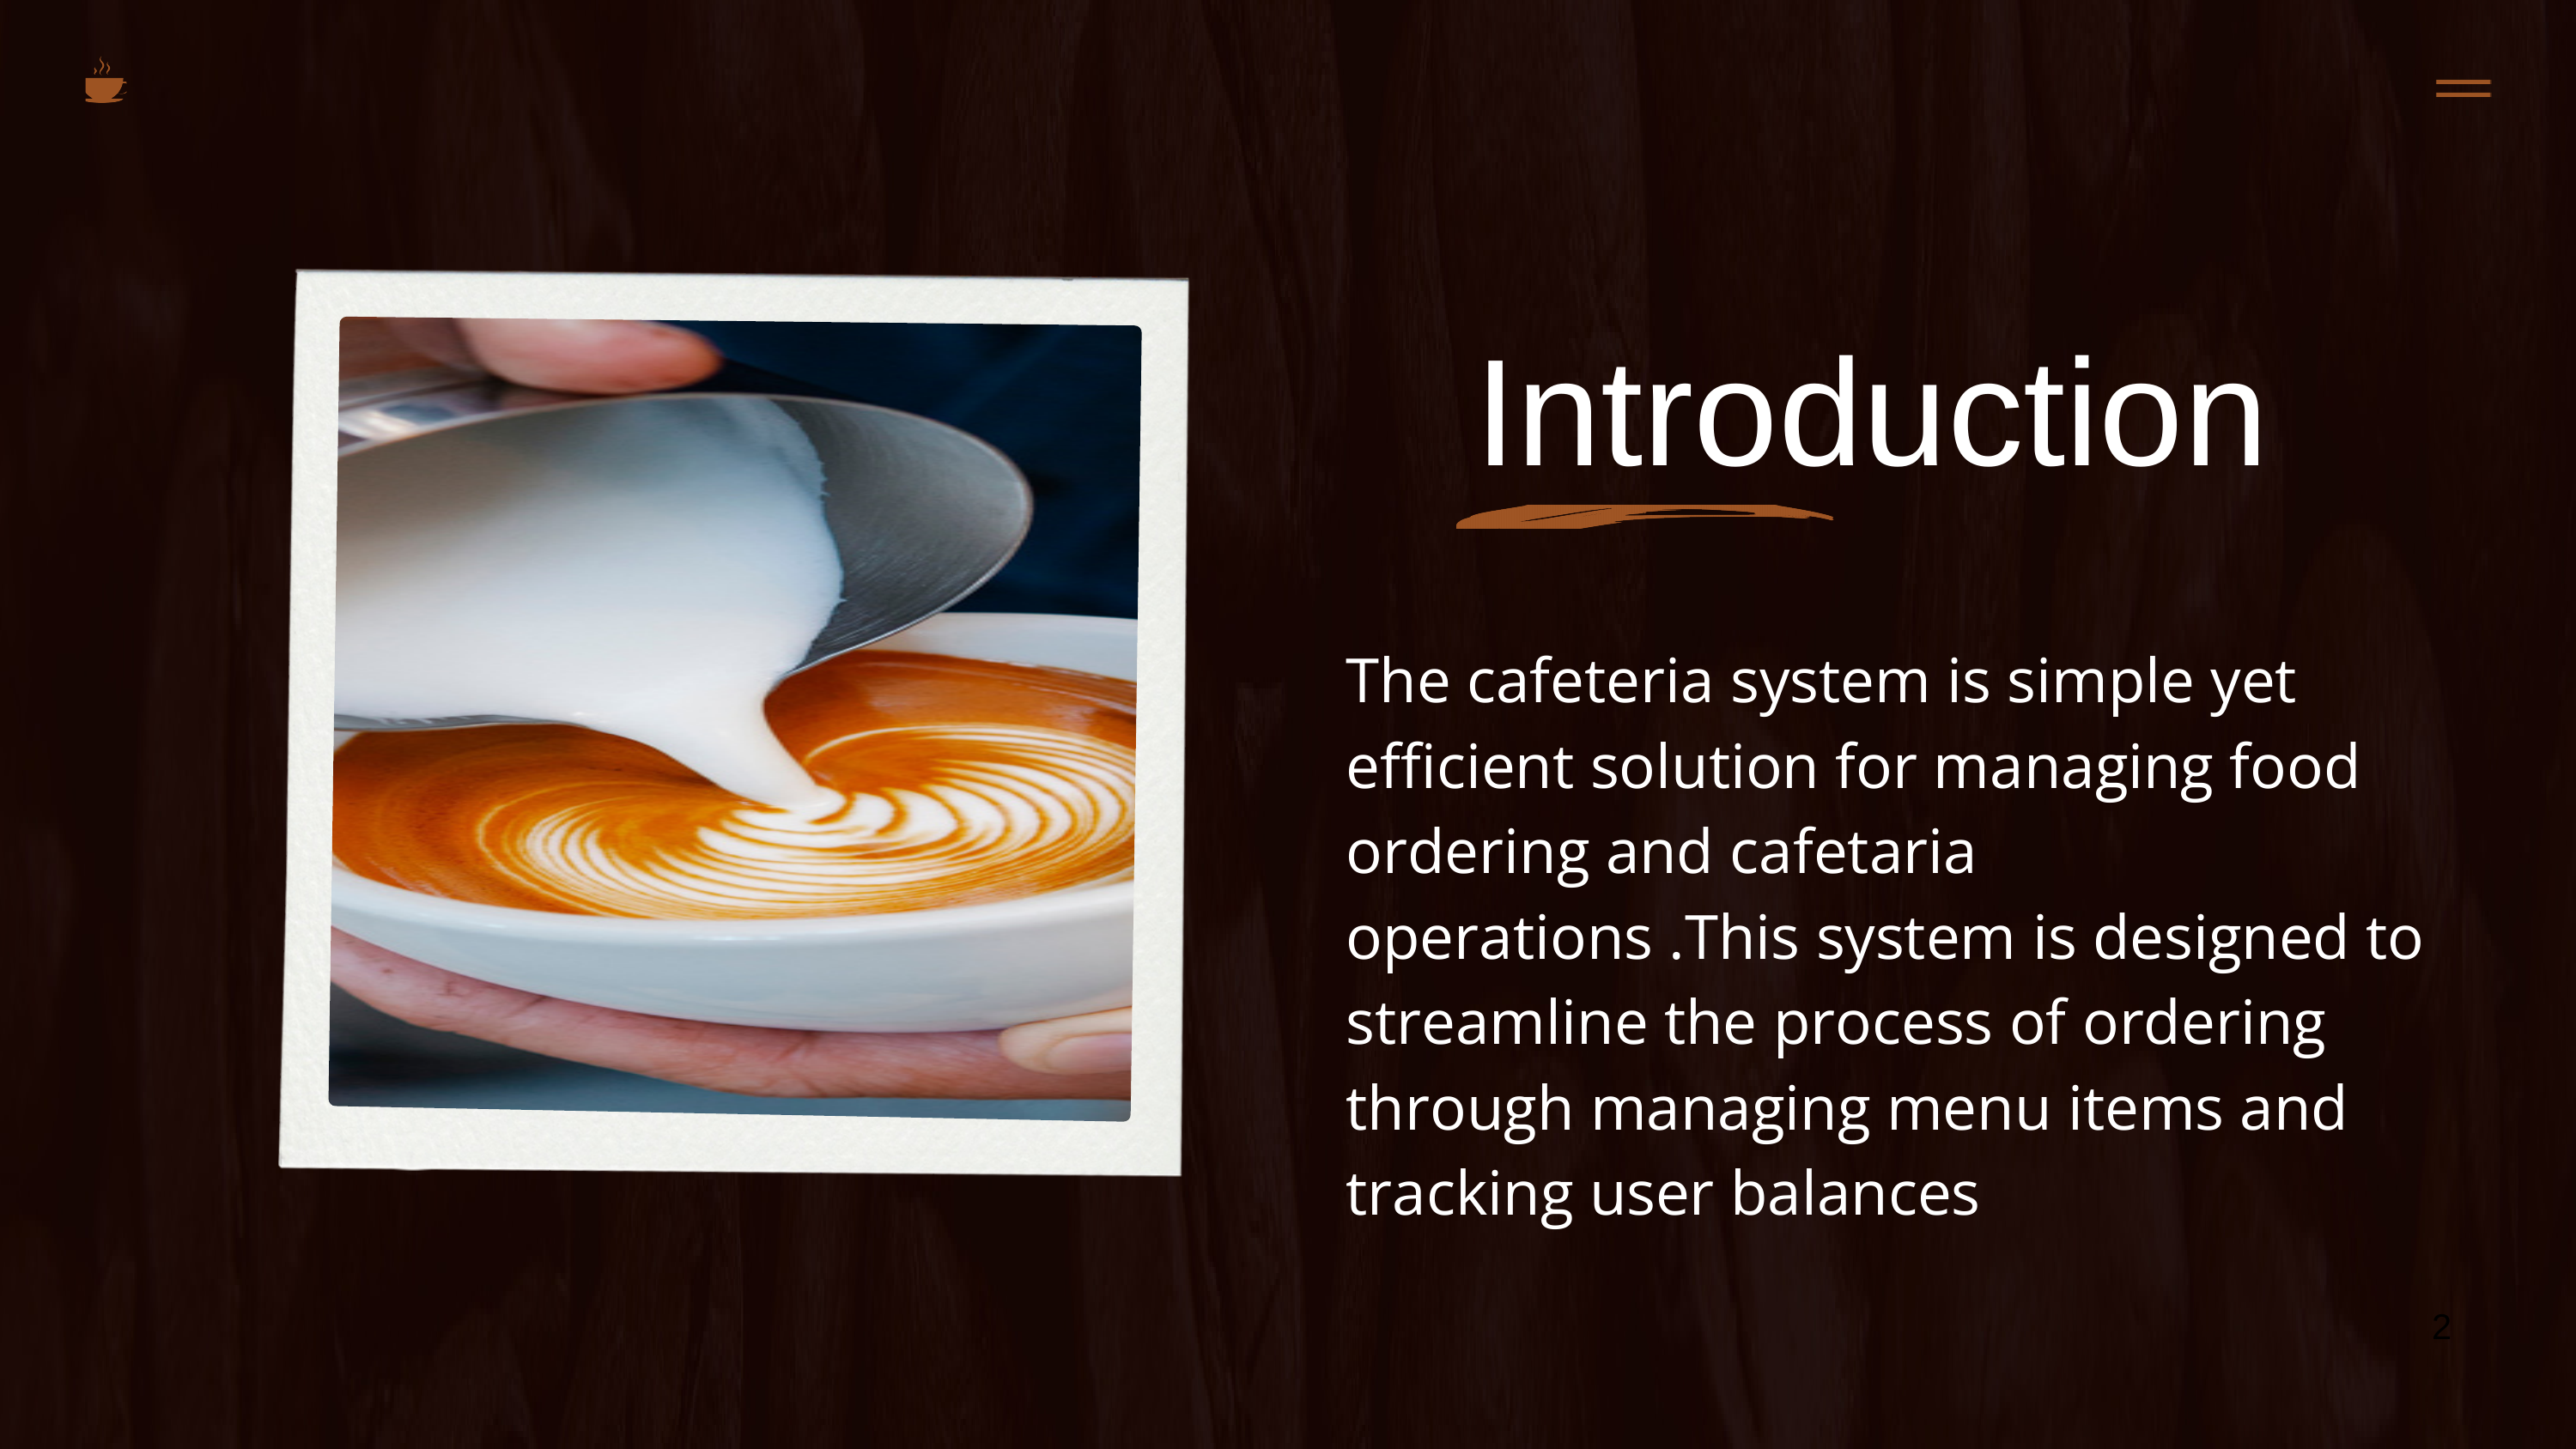

Introduction

The cafeteria system is simple yet efficient solution for managing food ordering and cafetaria operations .This system is designed to streamline the process of ordering through managing menu items and tracking user balances

2